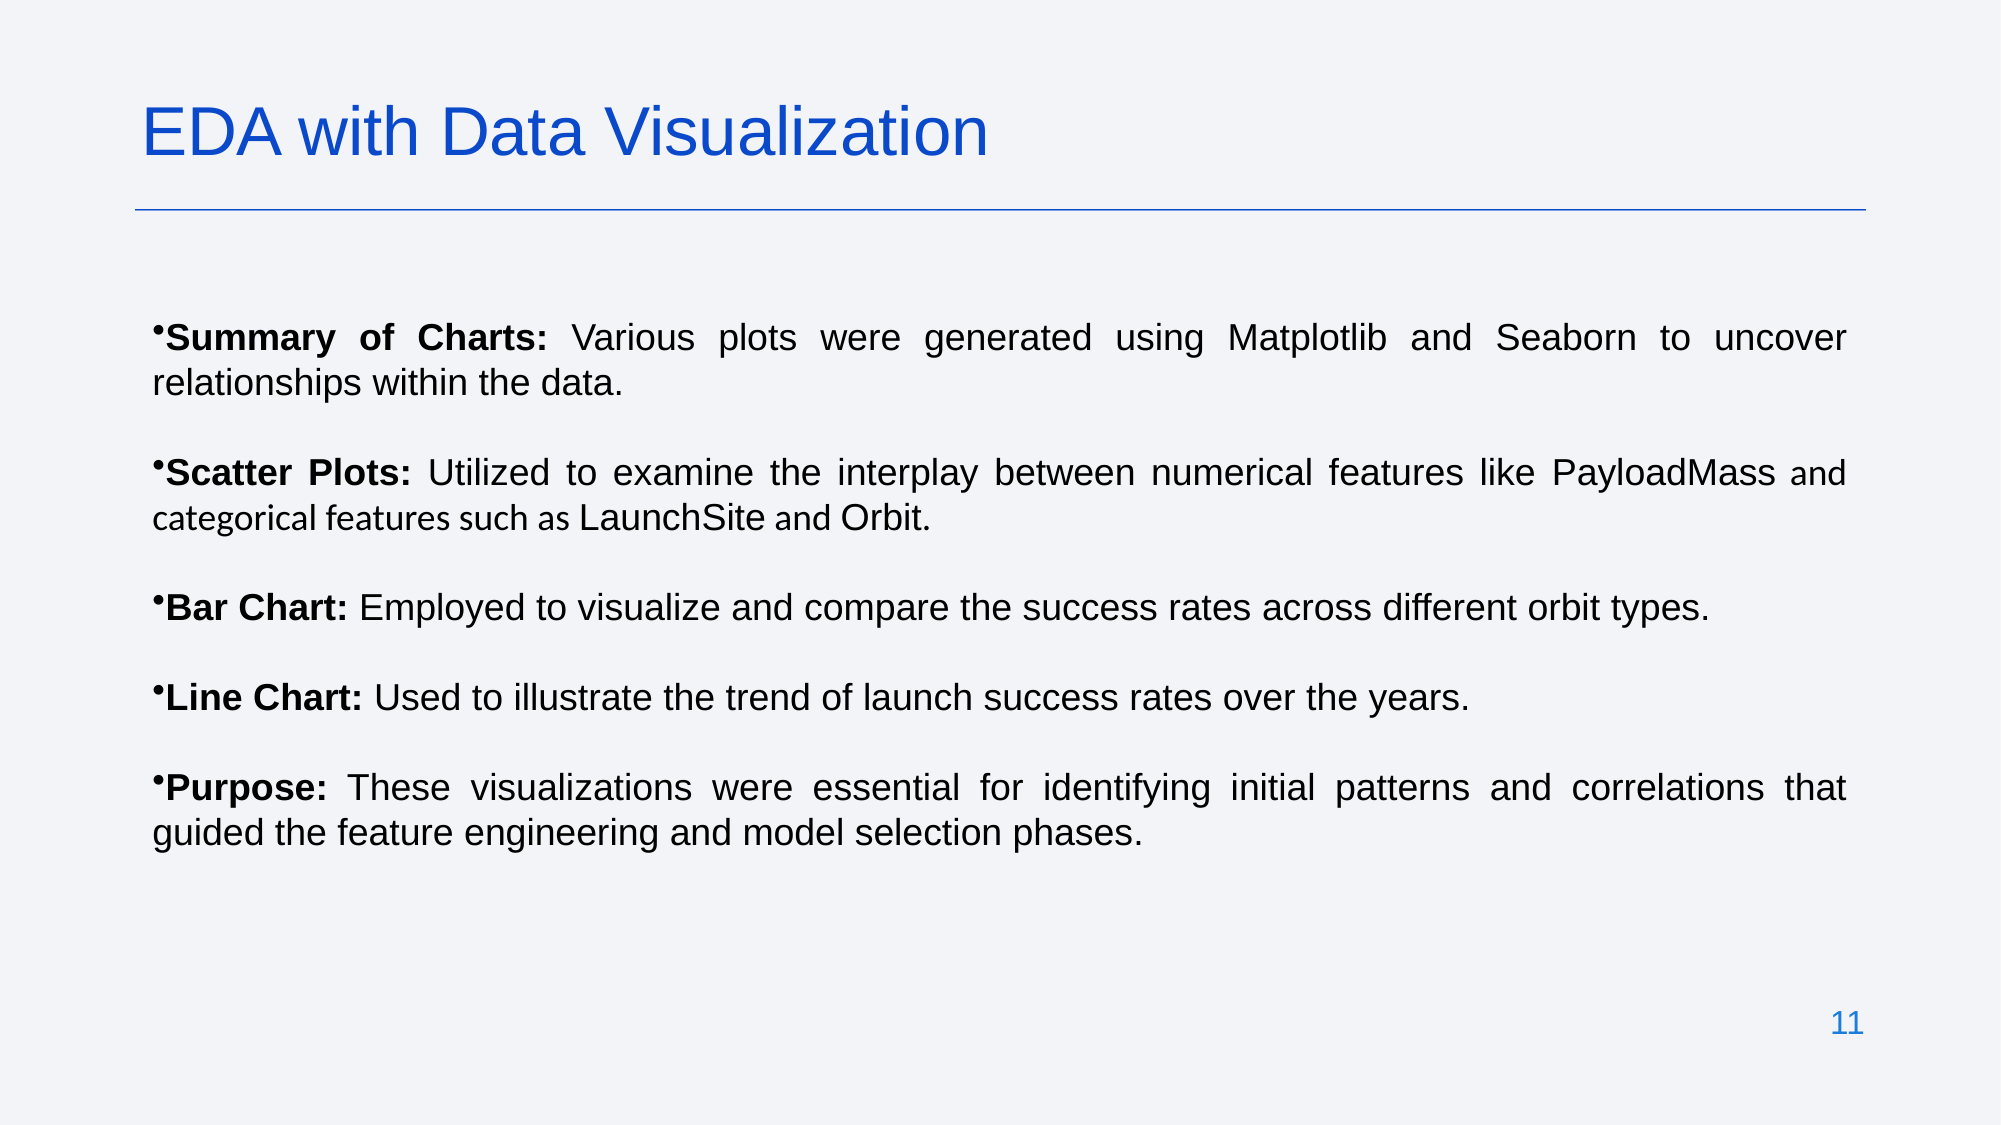

EDA with Data Visualization
Summary of Charts: Various plots were generated using Matplotlib and Seaborn to uncover relationships within the data.

Scatter Plots: Utilized to examine the interplay between numerical features like PayloadMass and categorical features such as LaunchSite and Orbit.

Bar Chart: Employed to visualize and compare the success rates across different orbit types.

Line Chart: Used to illustrate the trend of launch success rates over the years.

Purpose: These visualizations were essential for identifying initial patterns and correlations that guided the feature engineering and model selection phases.
11